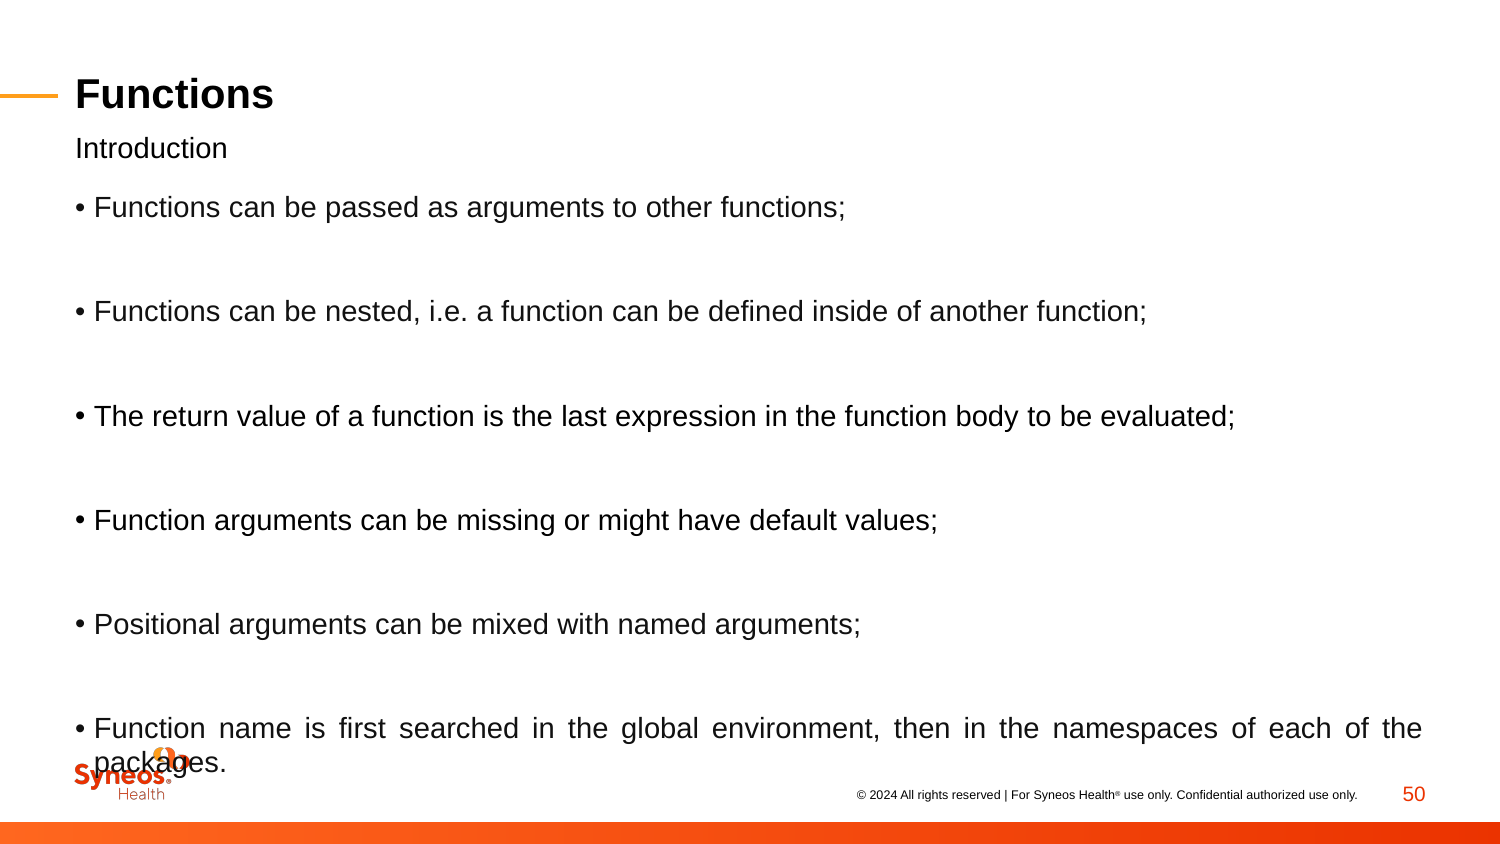

# Functions
Introduction
Functions can be passed as arguments to other functions;

Functions can be nested, i.e. a function can be defined inside of another function;

The return value of a function is the last expression in the function body to be evaluated;

Function arguments can be missing or might have default values;

Positional arguments can be mixed with named arguments;

Function name is first searched in the global environment, then in the namespaces of each of the packages.